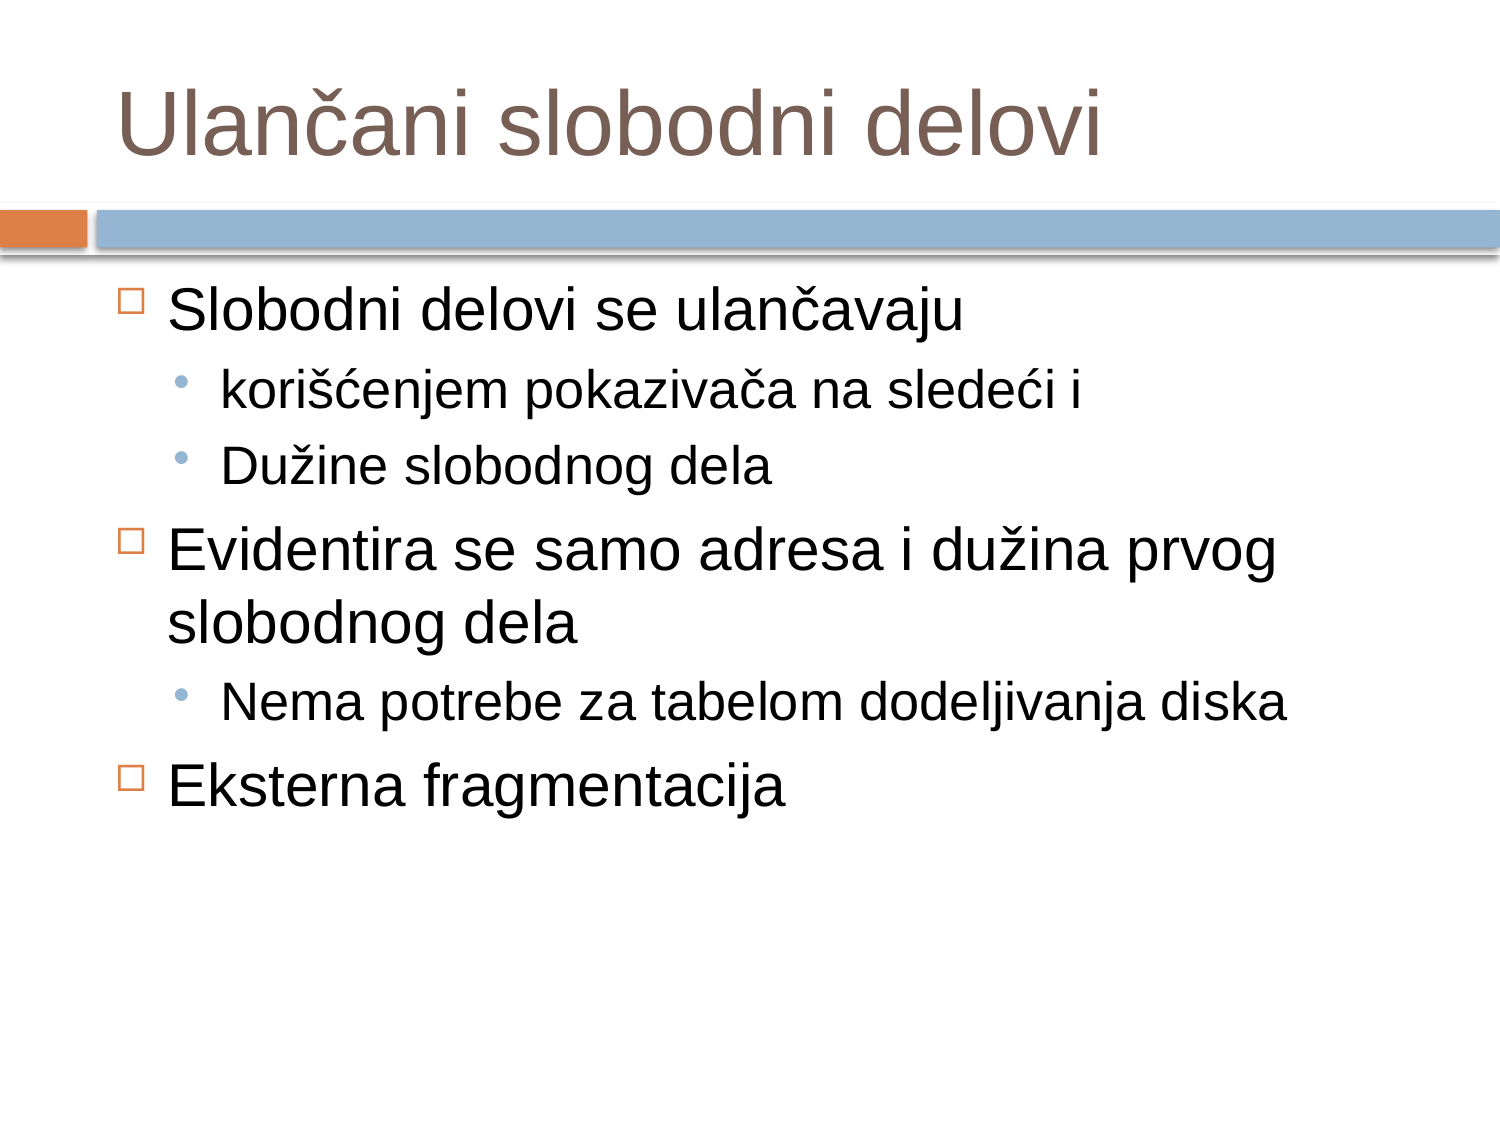

# Ulančani slobodni delovi
Slobodni delovi se ulančavaju
korišćenjem pokazivača na sledeći i
Dužine slobodnog dela
Evidentira se samo adresa i dužina prvog slobodnog dela
Nema potrebe za tabelom dodeljivanja diska
Eksterna fragmentacija